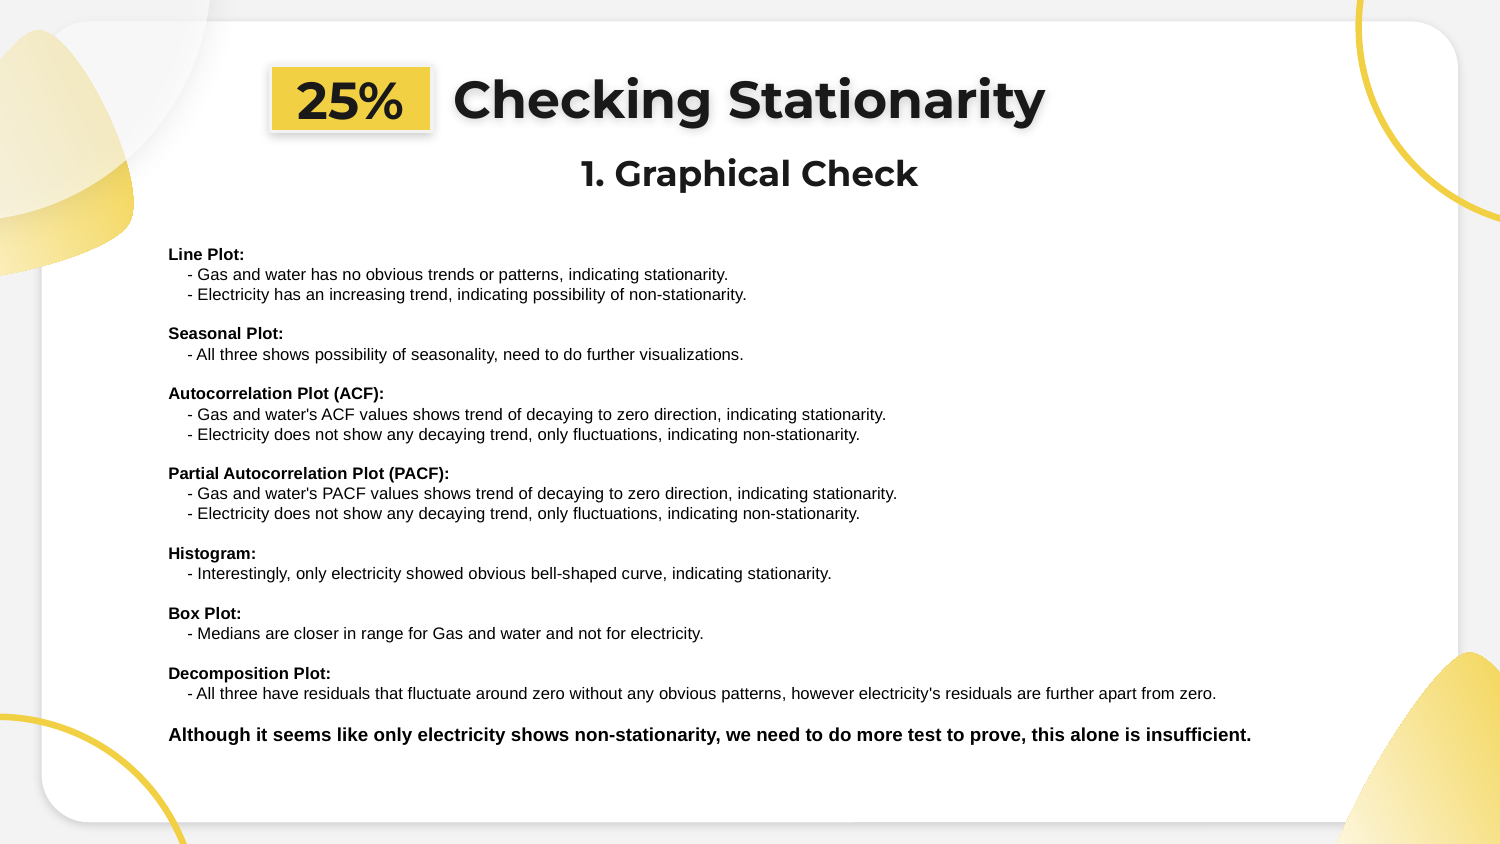

# Checking Stationarity
25%
1. Graphical Check
Line Plot:
    - Gas and water has no obvious trends or patterns, indicating stationarity.
    - Electricity has an increasing trend, indicating possibility of non-stationarity.

Seasonal Plot:
    - All three shows possibility of seasonality, need to do further visualizations.

Autocorrelation Plot (ACF):
    - Gas and water's ACF values shows trend of decaying to zero direction, indicating stationarity.
    - Electricity does not show any decaying trend, only fluctuations, indicating non-stationarity.

Partial Autocorrelation Plot (PACF):
    - Gas and water's PACF values shows trend of decaying to zero direction, indicating stationarity.
    - Electricity does not show any decaying trend, only fluctuations, indicating non-stationarity.

Histogram:
    - Interestingly, only electricity showed obvious bell-shaped curve, indicating stationarity.

Box Plot:
    - Medians are closer in range for Gas and water and not for electricity.

Decomposition Plot:
    - All three have residuals that fluctuate around zero without any obvious patterns, however electricity's residuals are further apart from zero.

Although it seems like only electricity shows non-stationarity, we need to do more test to prove, this alone is insufficient.